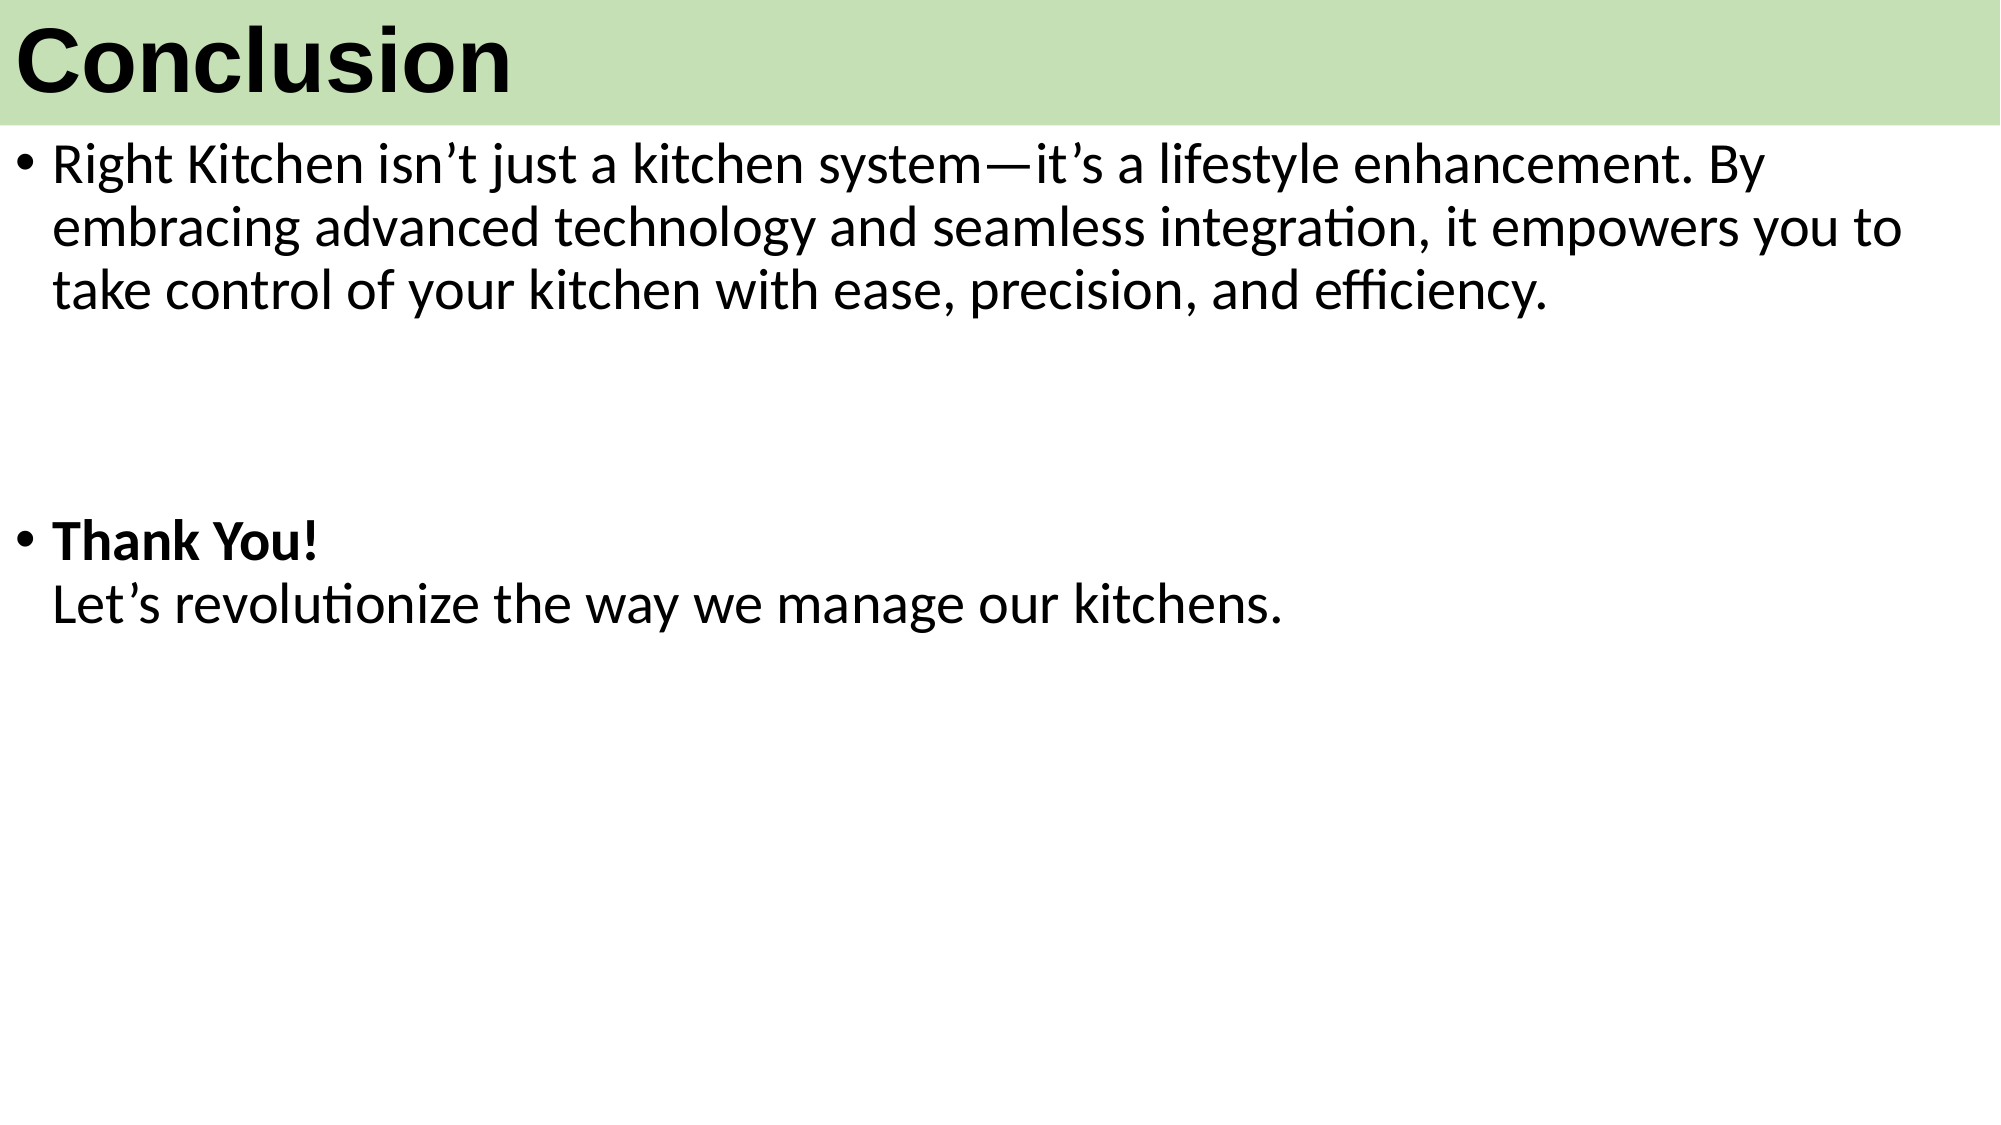

# Conclusion
Right Kitchen isn’t just a kitchen system—it’s a lifestyle enhancement. By embracing advanced technology and seamless integration, it empowers you to take control of your kitchen with ease, precision, and efficiency.

Thank You!
Let’s revolutionize the way we manage our kitchens.